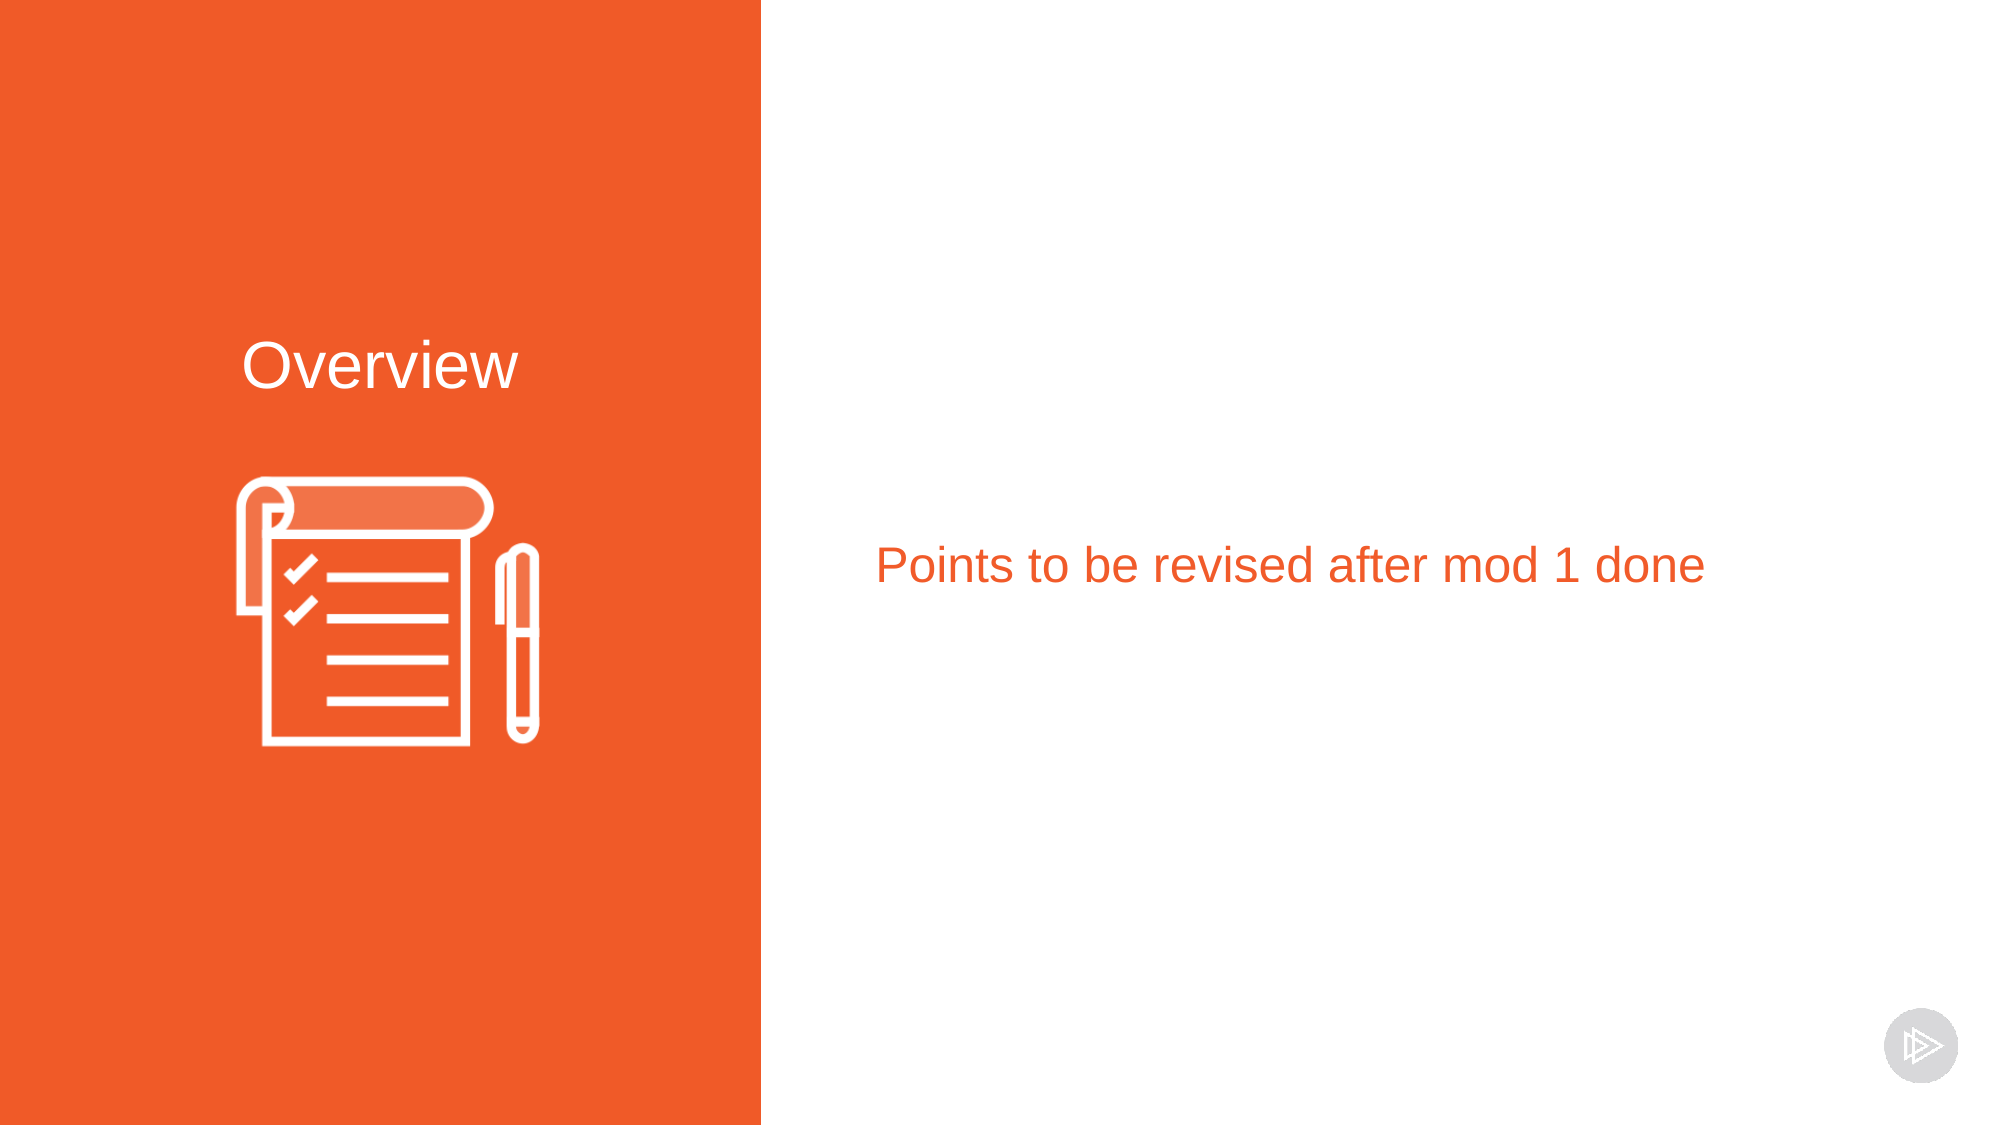

Points to be revised after mod 1 done
Overview